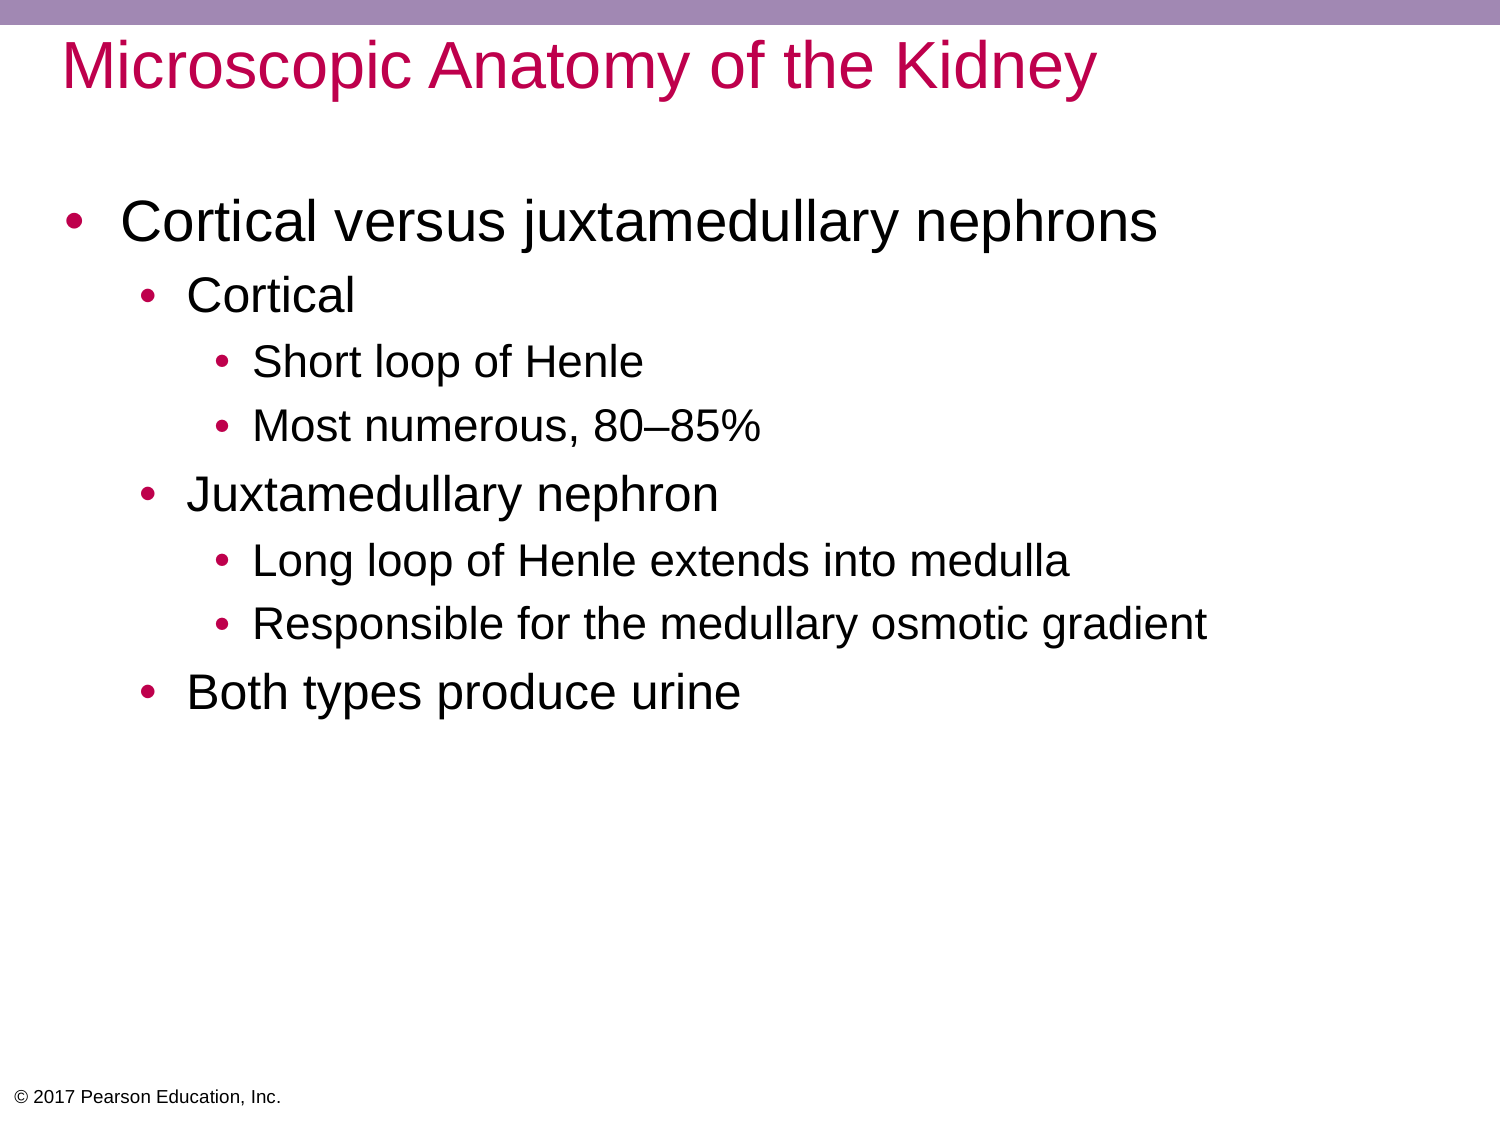

# Microscopic Anatomy of the Kidney
Cortical versus juxtamedullary nephrons
Cortical
Short loop of Henle
Most numerous, 80–85%
Juxtamedullary nephron
Long loop of Henle extends into medulla
Responsible for the medullary osmotic gradient
Both types produce urine